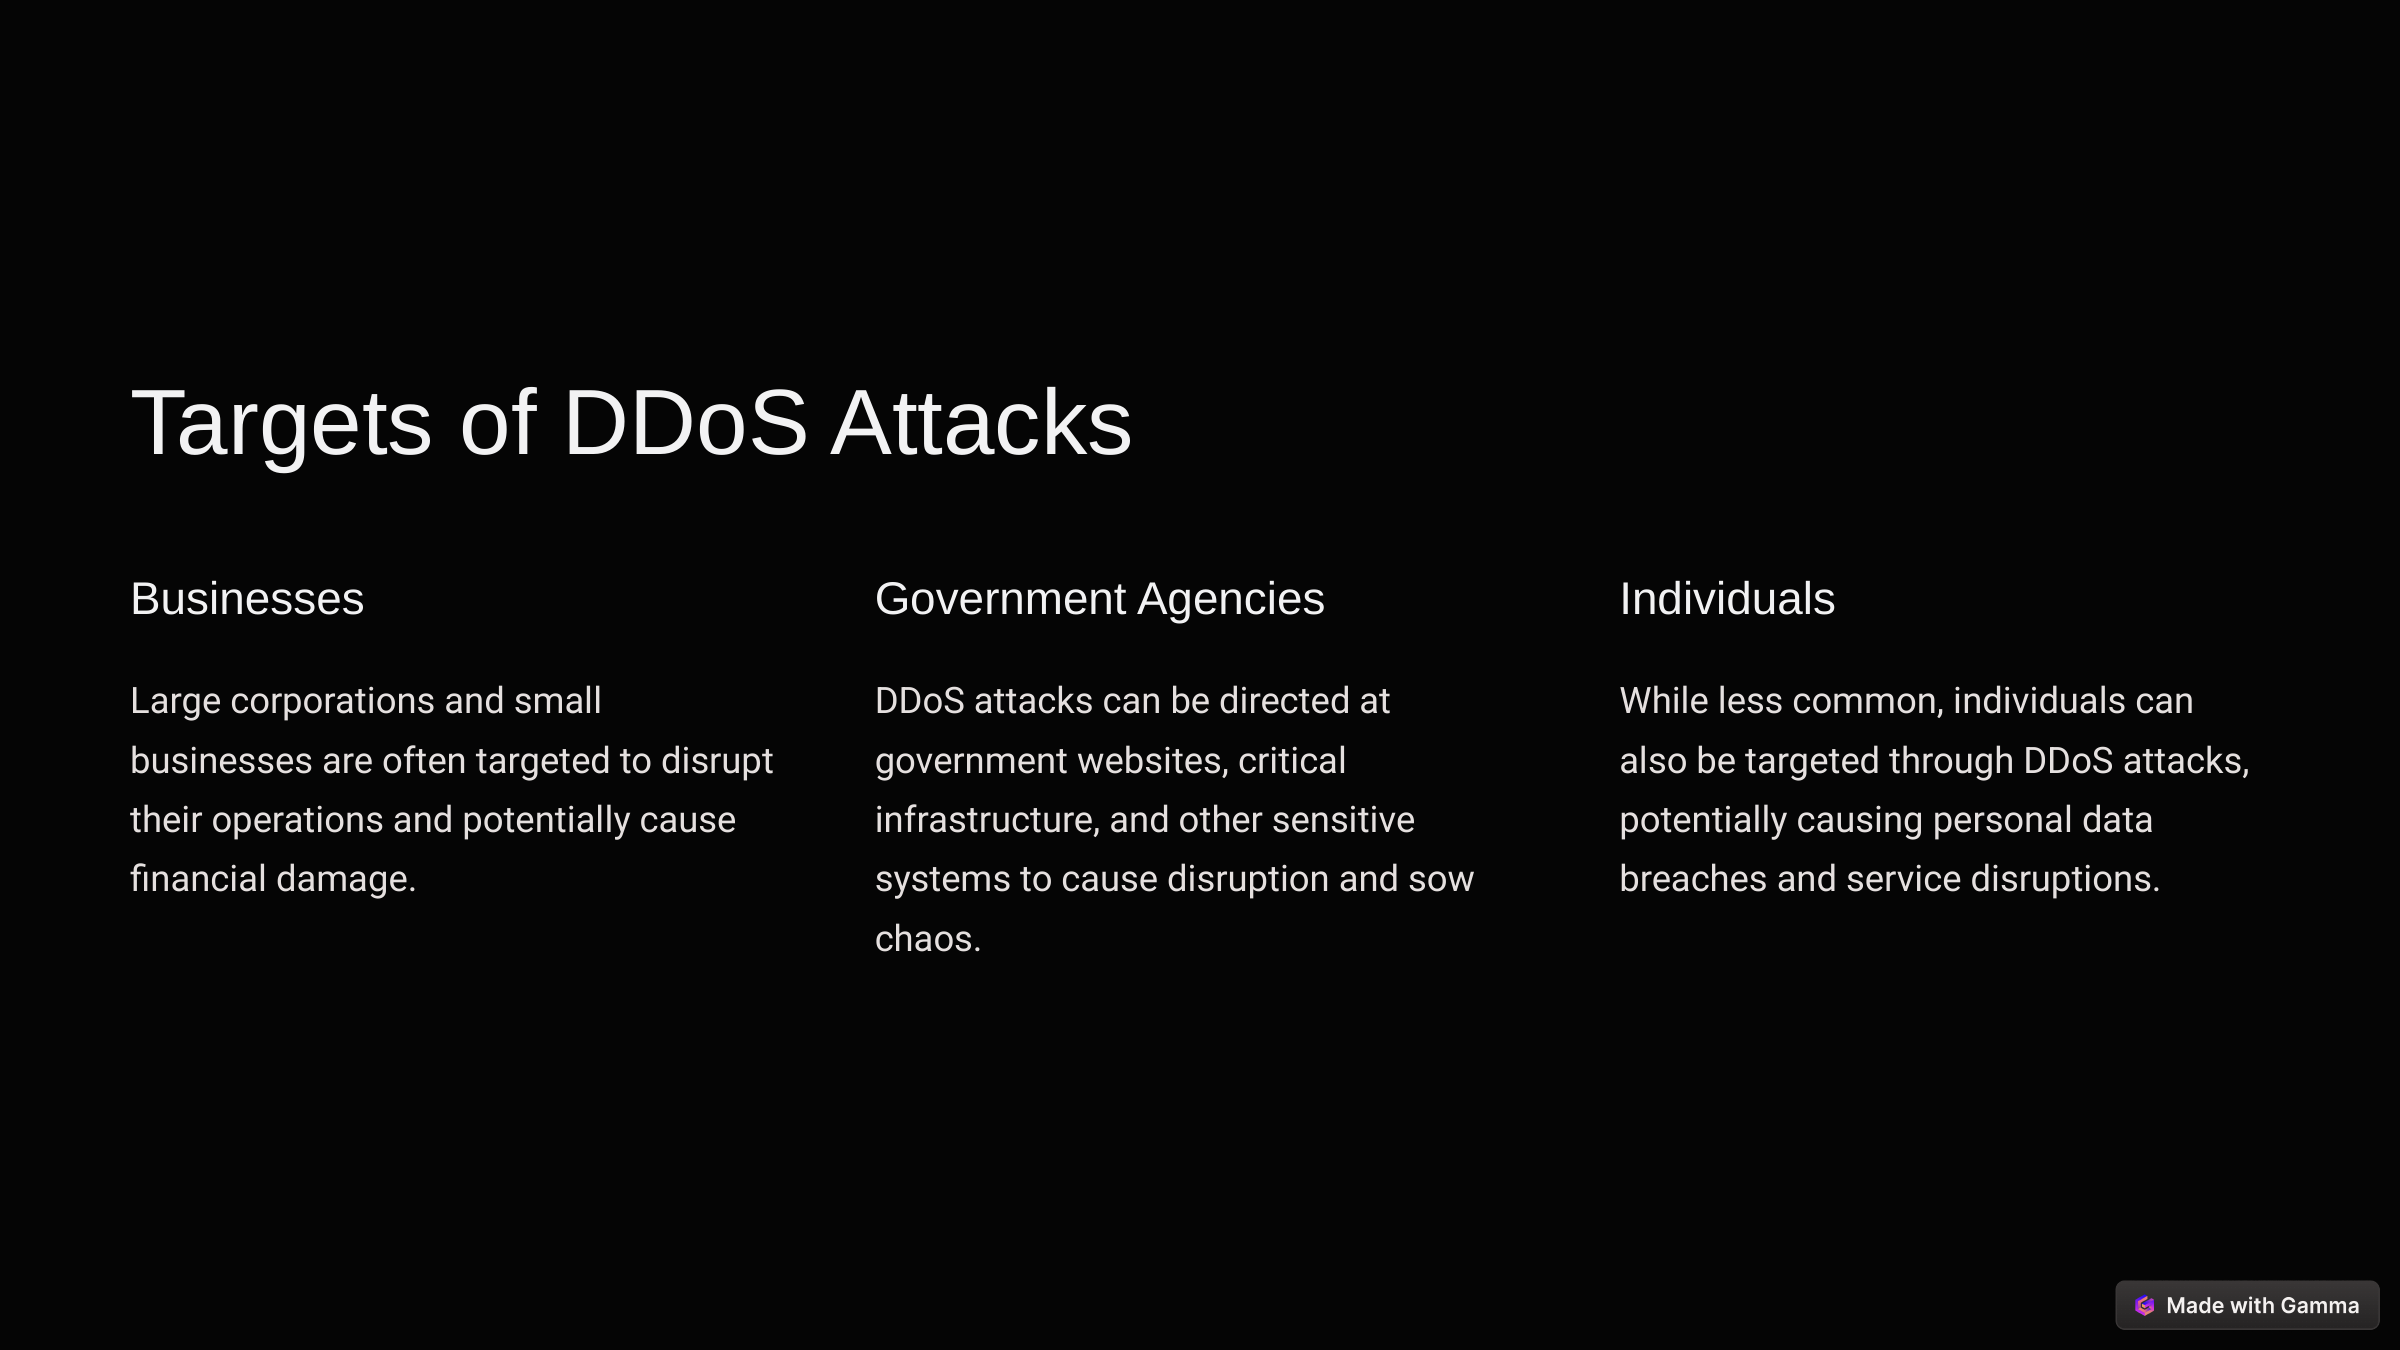

Targets of DDoS Attacks
Businesses
Government Agencies
Individuals
Large corporations and small businesses are often targeted to disrupt their operations and potentially cause financial damage.
DDoS attacks can be directed at government websites, critical infrastructure, and other sensitive systems to cause disruption and sow chaos.
While less common, individuals can also be targeted through DDoS attacks, potentially causing personal data breaches and service disruptions.